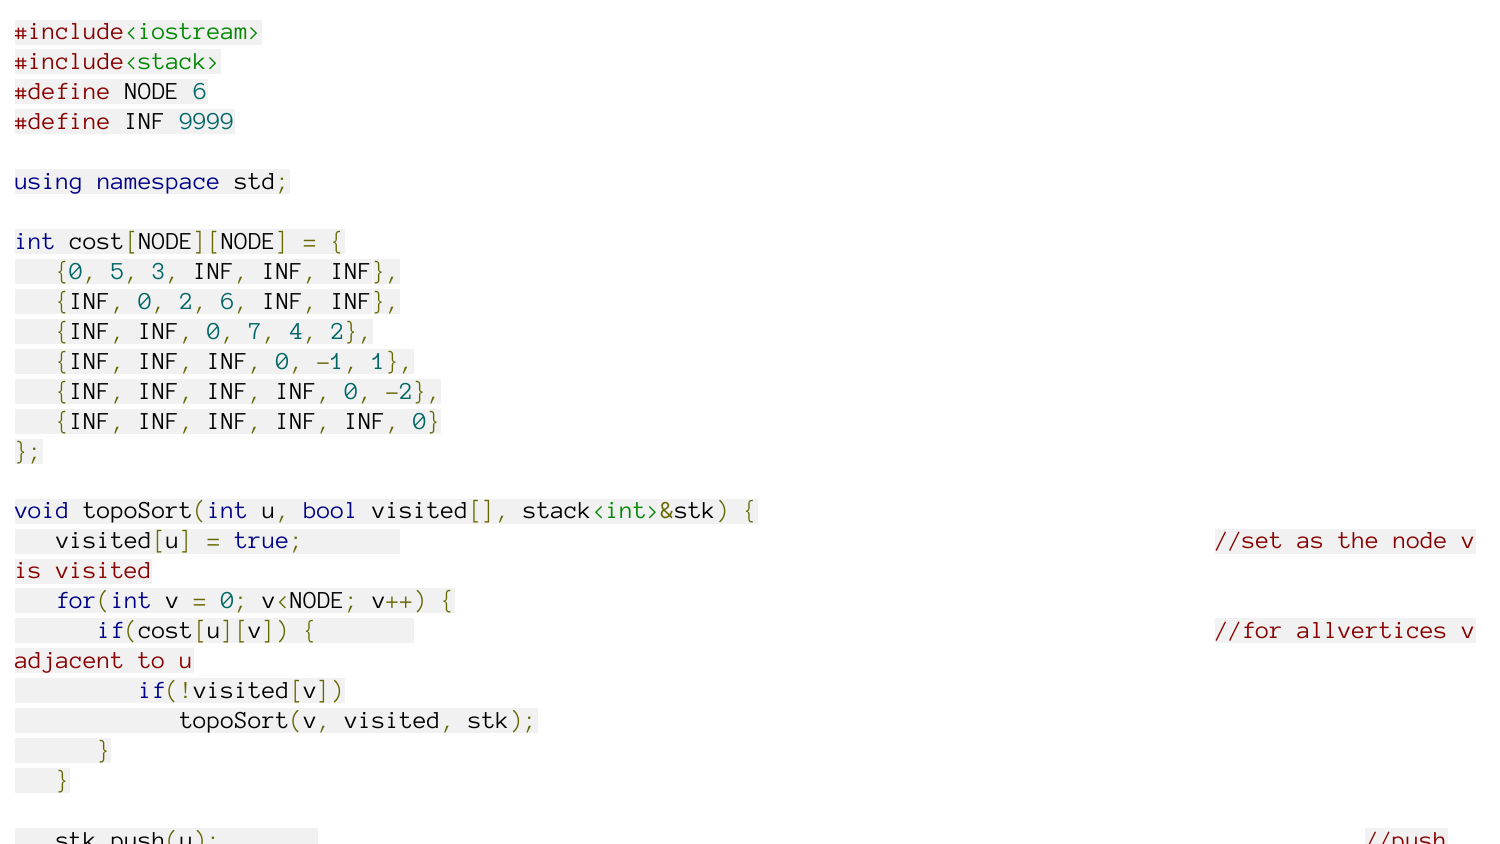

#include<iostream>
#include<stack>
#define NODE 6
#define INF 9999

using namespace std;

int cost[NODE][NODE] = {
   {0, 5, 3, INF, INF, INF},
   {INF, 0, 2, 6, INF, INF},
   {INF, INF, 0, 7, 4, 2},
   {INF, INF, INF, 0, -1, 1},
   {INF, INF, INF, INF, 0, -2},
   {INF, INF, INF, INF, INF, 0}
};

void topoSort(int u, bool visited[], stack<int>&stk) {
   visited[u] = true;       						//set as the node v is visited
   for(int v = 0; v<NODE; v++) {
      if(cost[u][v]) {       						//for allvertices v adjacent to u
         if(!visited[v])
            topoSort(v, visited, stk);
      }
   }

   stk.push(u);       							//push starting vertex into the stack
}

# Implementation